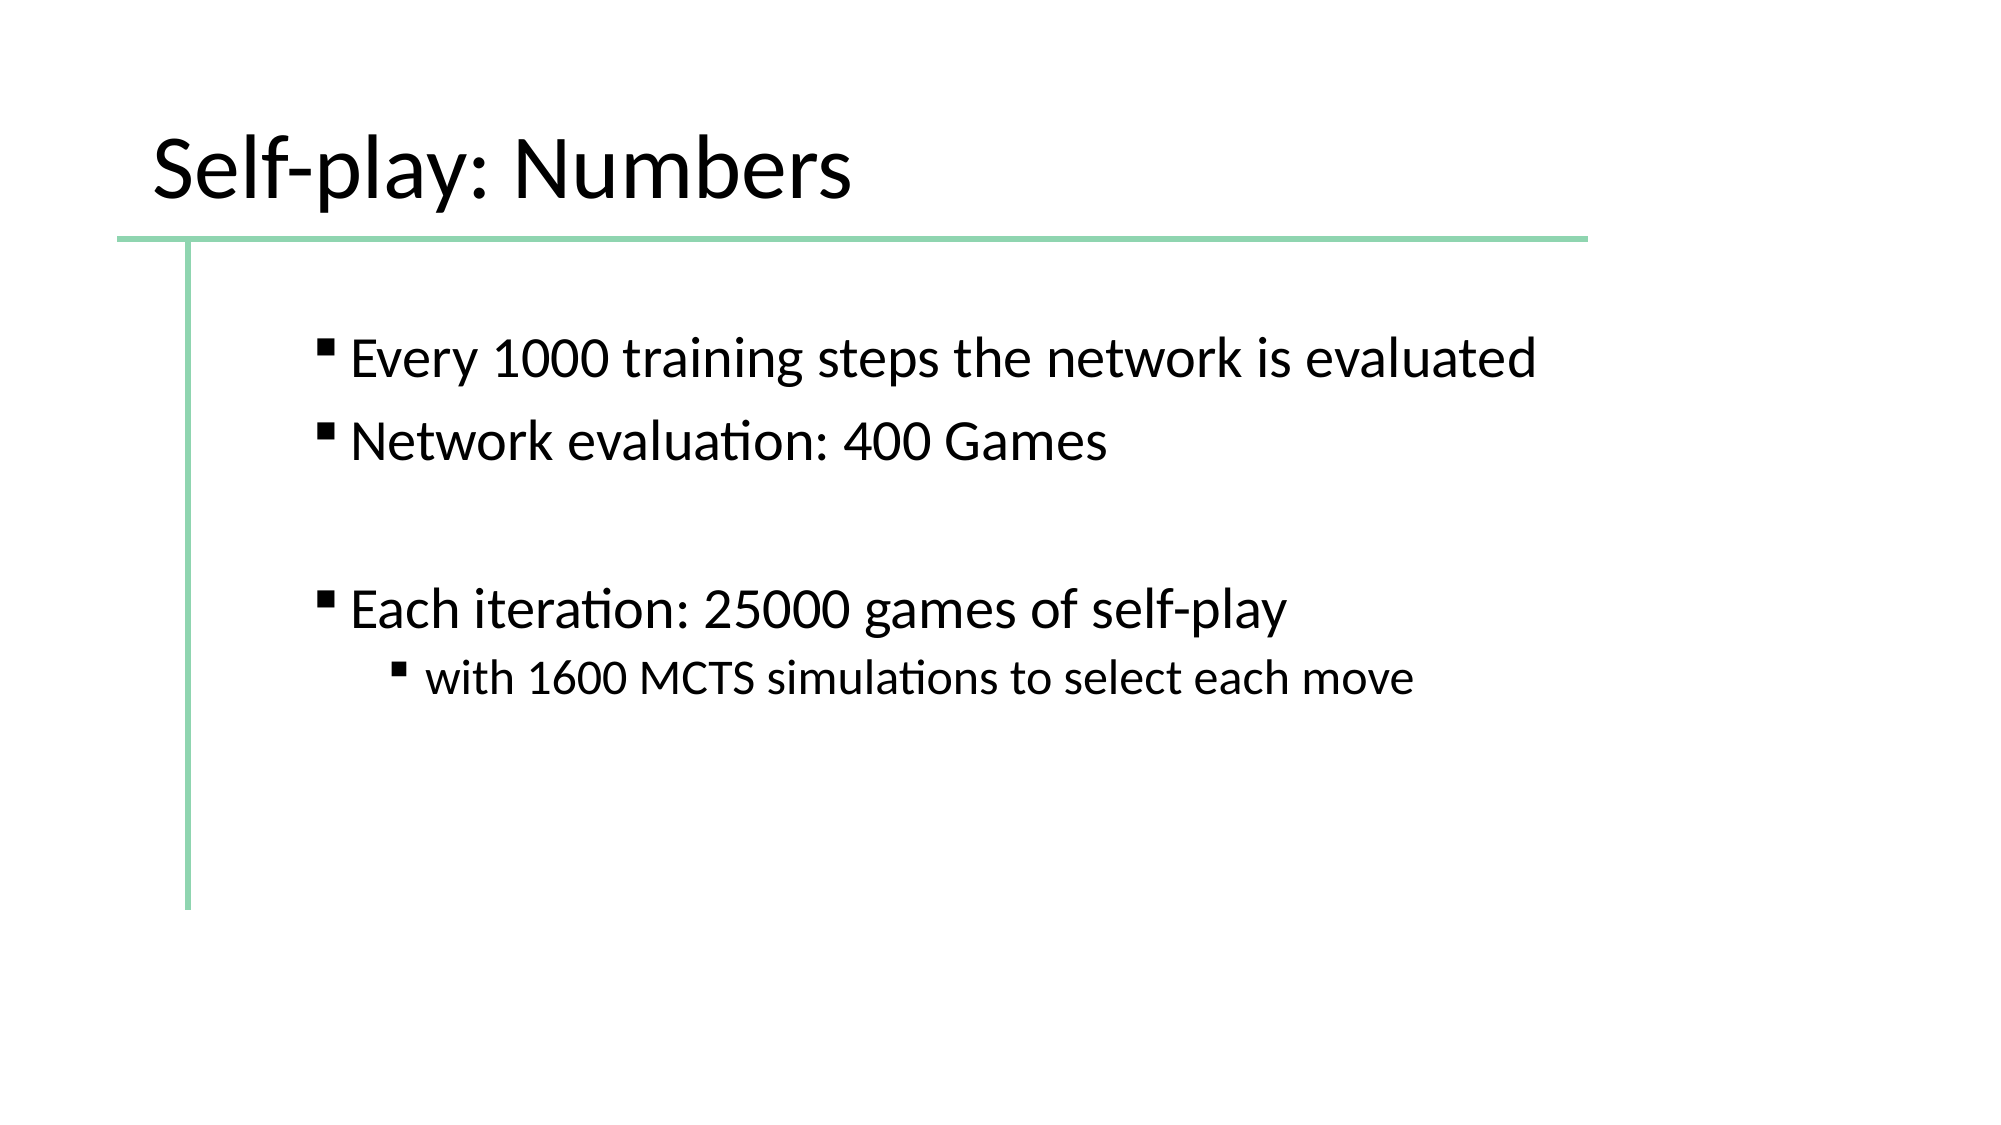

# Self-play: Numbers
Every 1000 training steps the network is evaluated
Network evaluation: 400 Games

Each iteration: 25000 games of self-play
with 1600 MCTS simulations to select each move